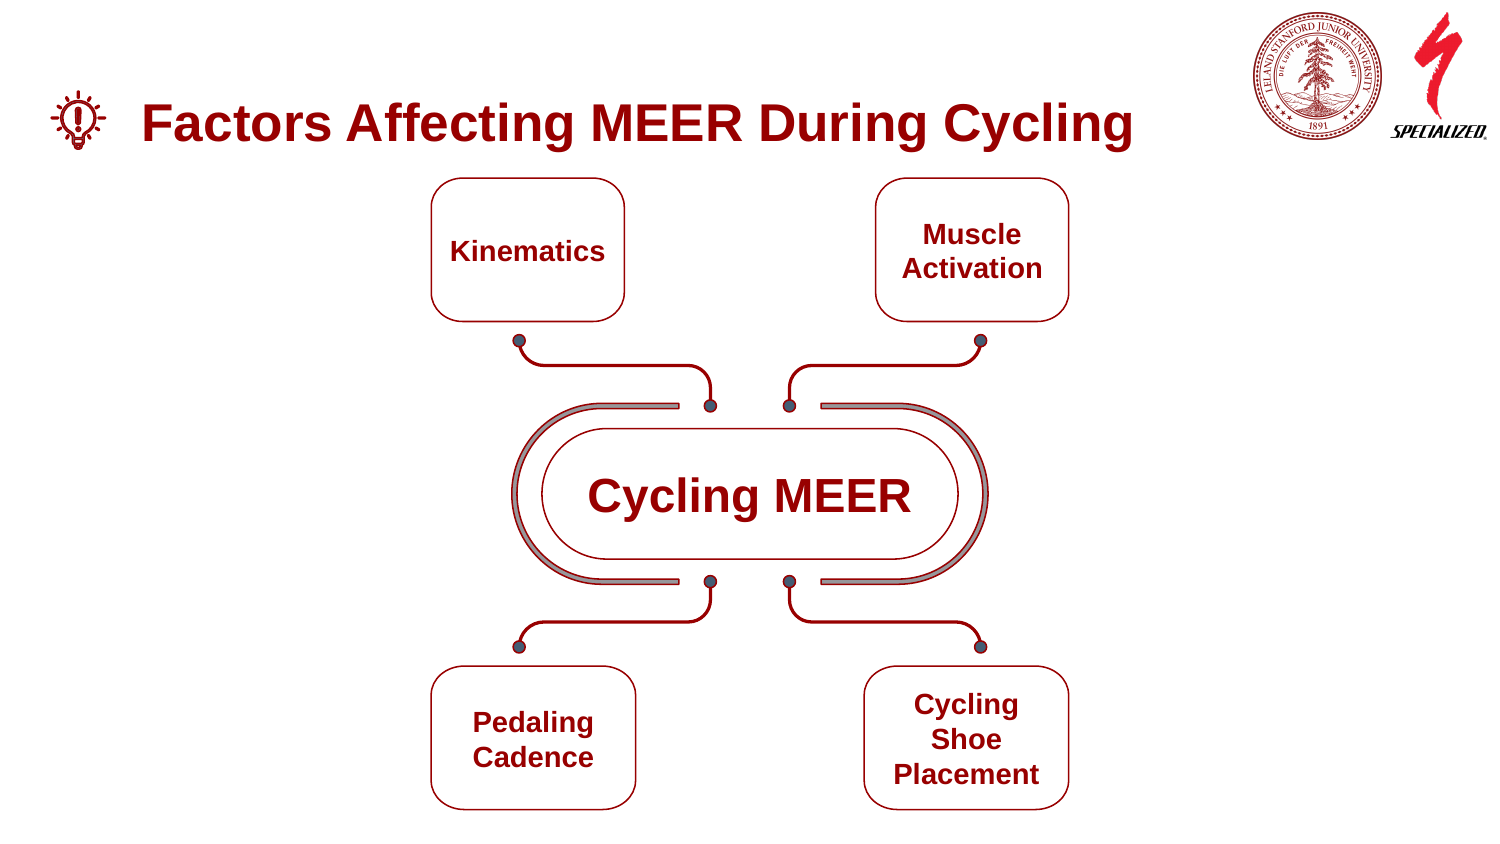

# Factors Affecting MEER During Cycling

Kinematics

Muscle Activation

Cycling MEER

Pedaling Cadence

Cycling Shoe Placement